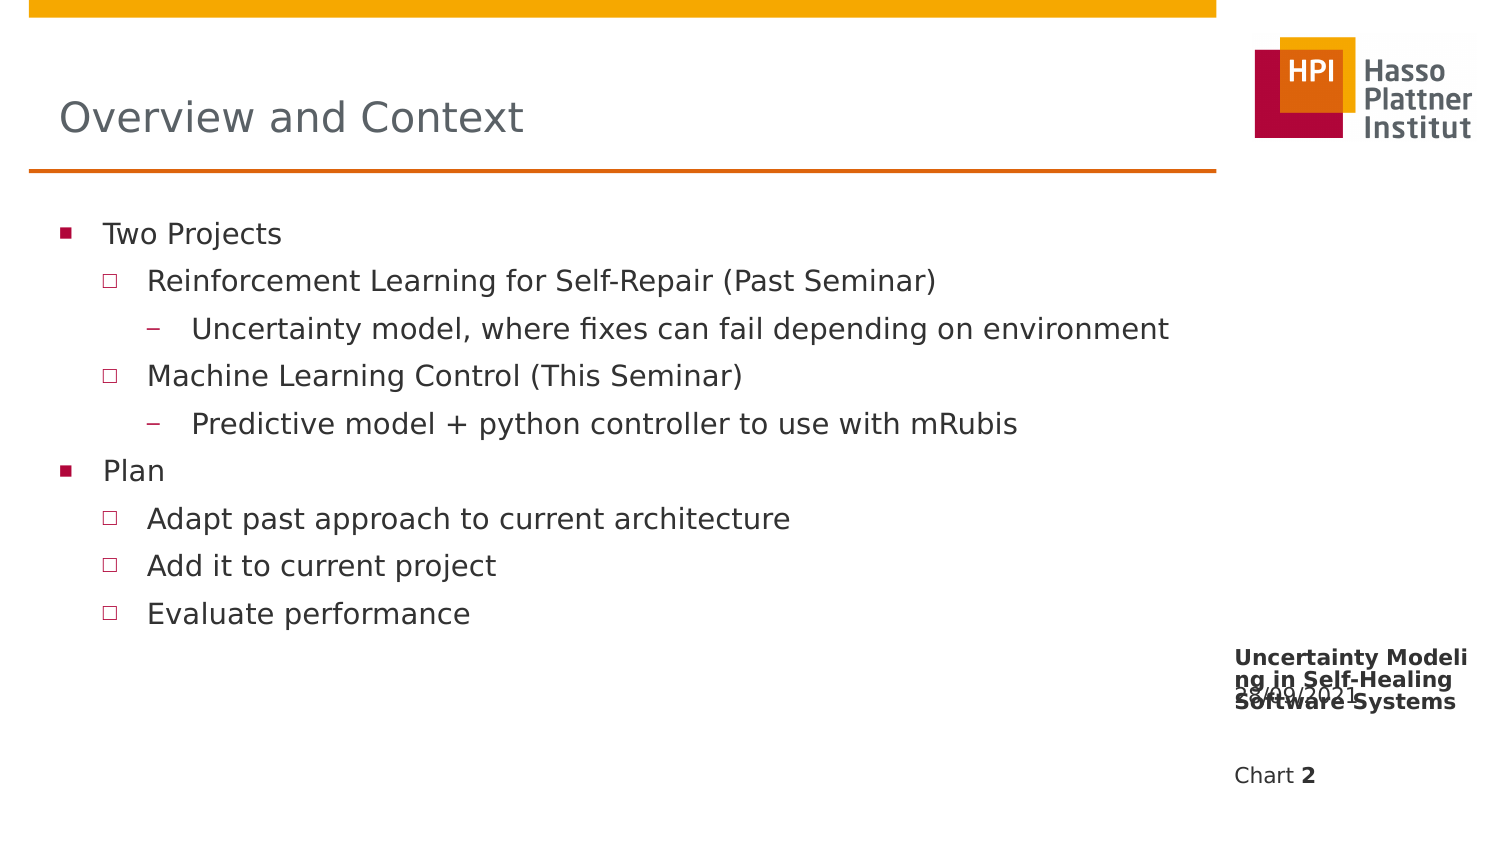

# Overview and Context
Two Projects
Reinforcement Learning for Self-Repair (Past Seminar)
Uncertainty model, where fixes can fail depending on environment
Machine Learning Control (This Seminar)
Predictive model + python controller to use with mRubis
Plan
Adapt past approach to current architecture
Add it to current project
Evaluate performance
Uncertainty Modeling in Self-Healing Software Systems
28/09/2021
Chart 2